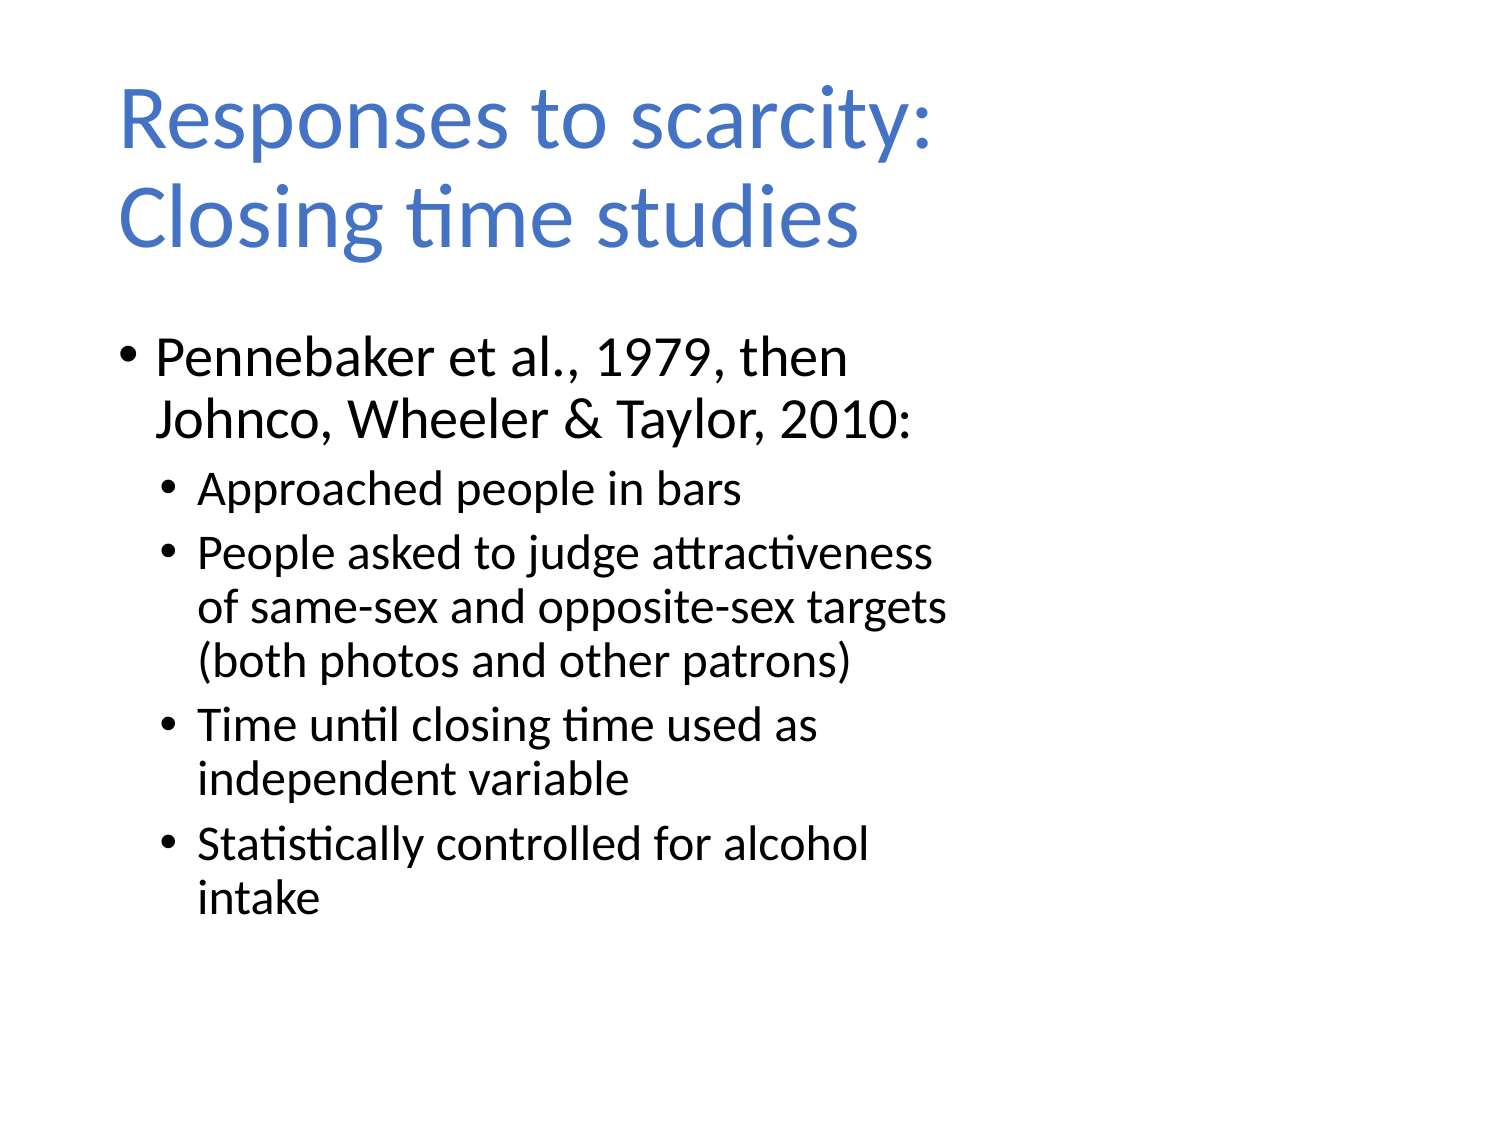

# Responses to scarcity: Closing time studies
Pennebaker et al., 1979, then Johnco, Wheeler & Taylor, 2010:
Approached people in bars
People asked to judge attractiveness of same-sex and opposite-sex targets (both photos and other patrons)
Time until closing time used as independent variable
Statistically controlled for alcohol intake